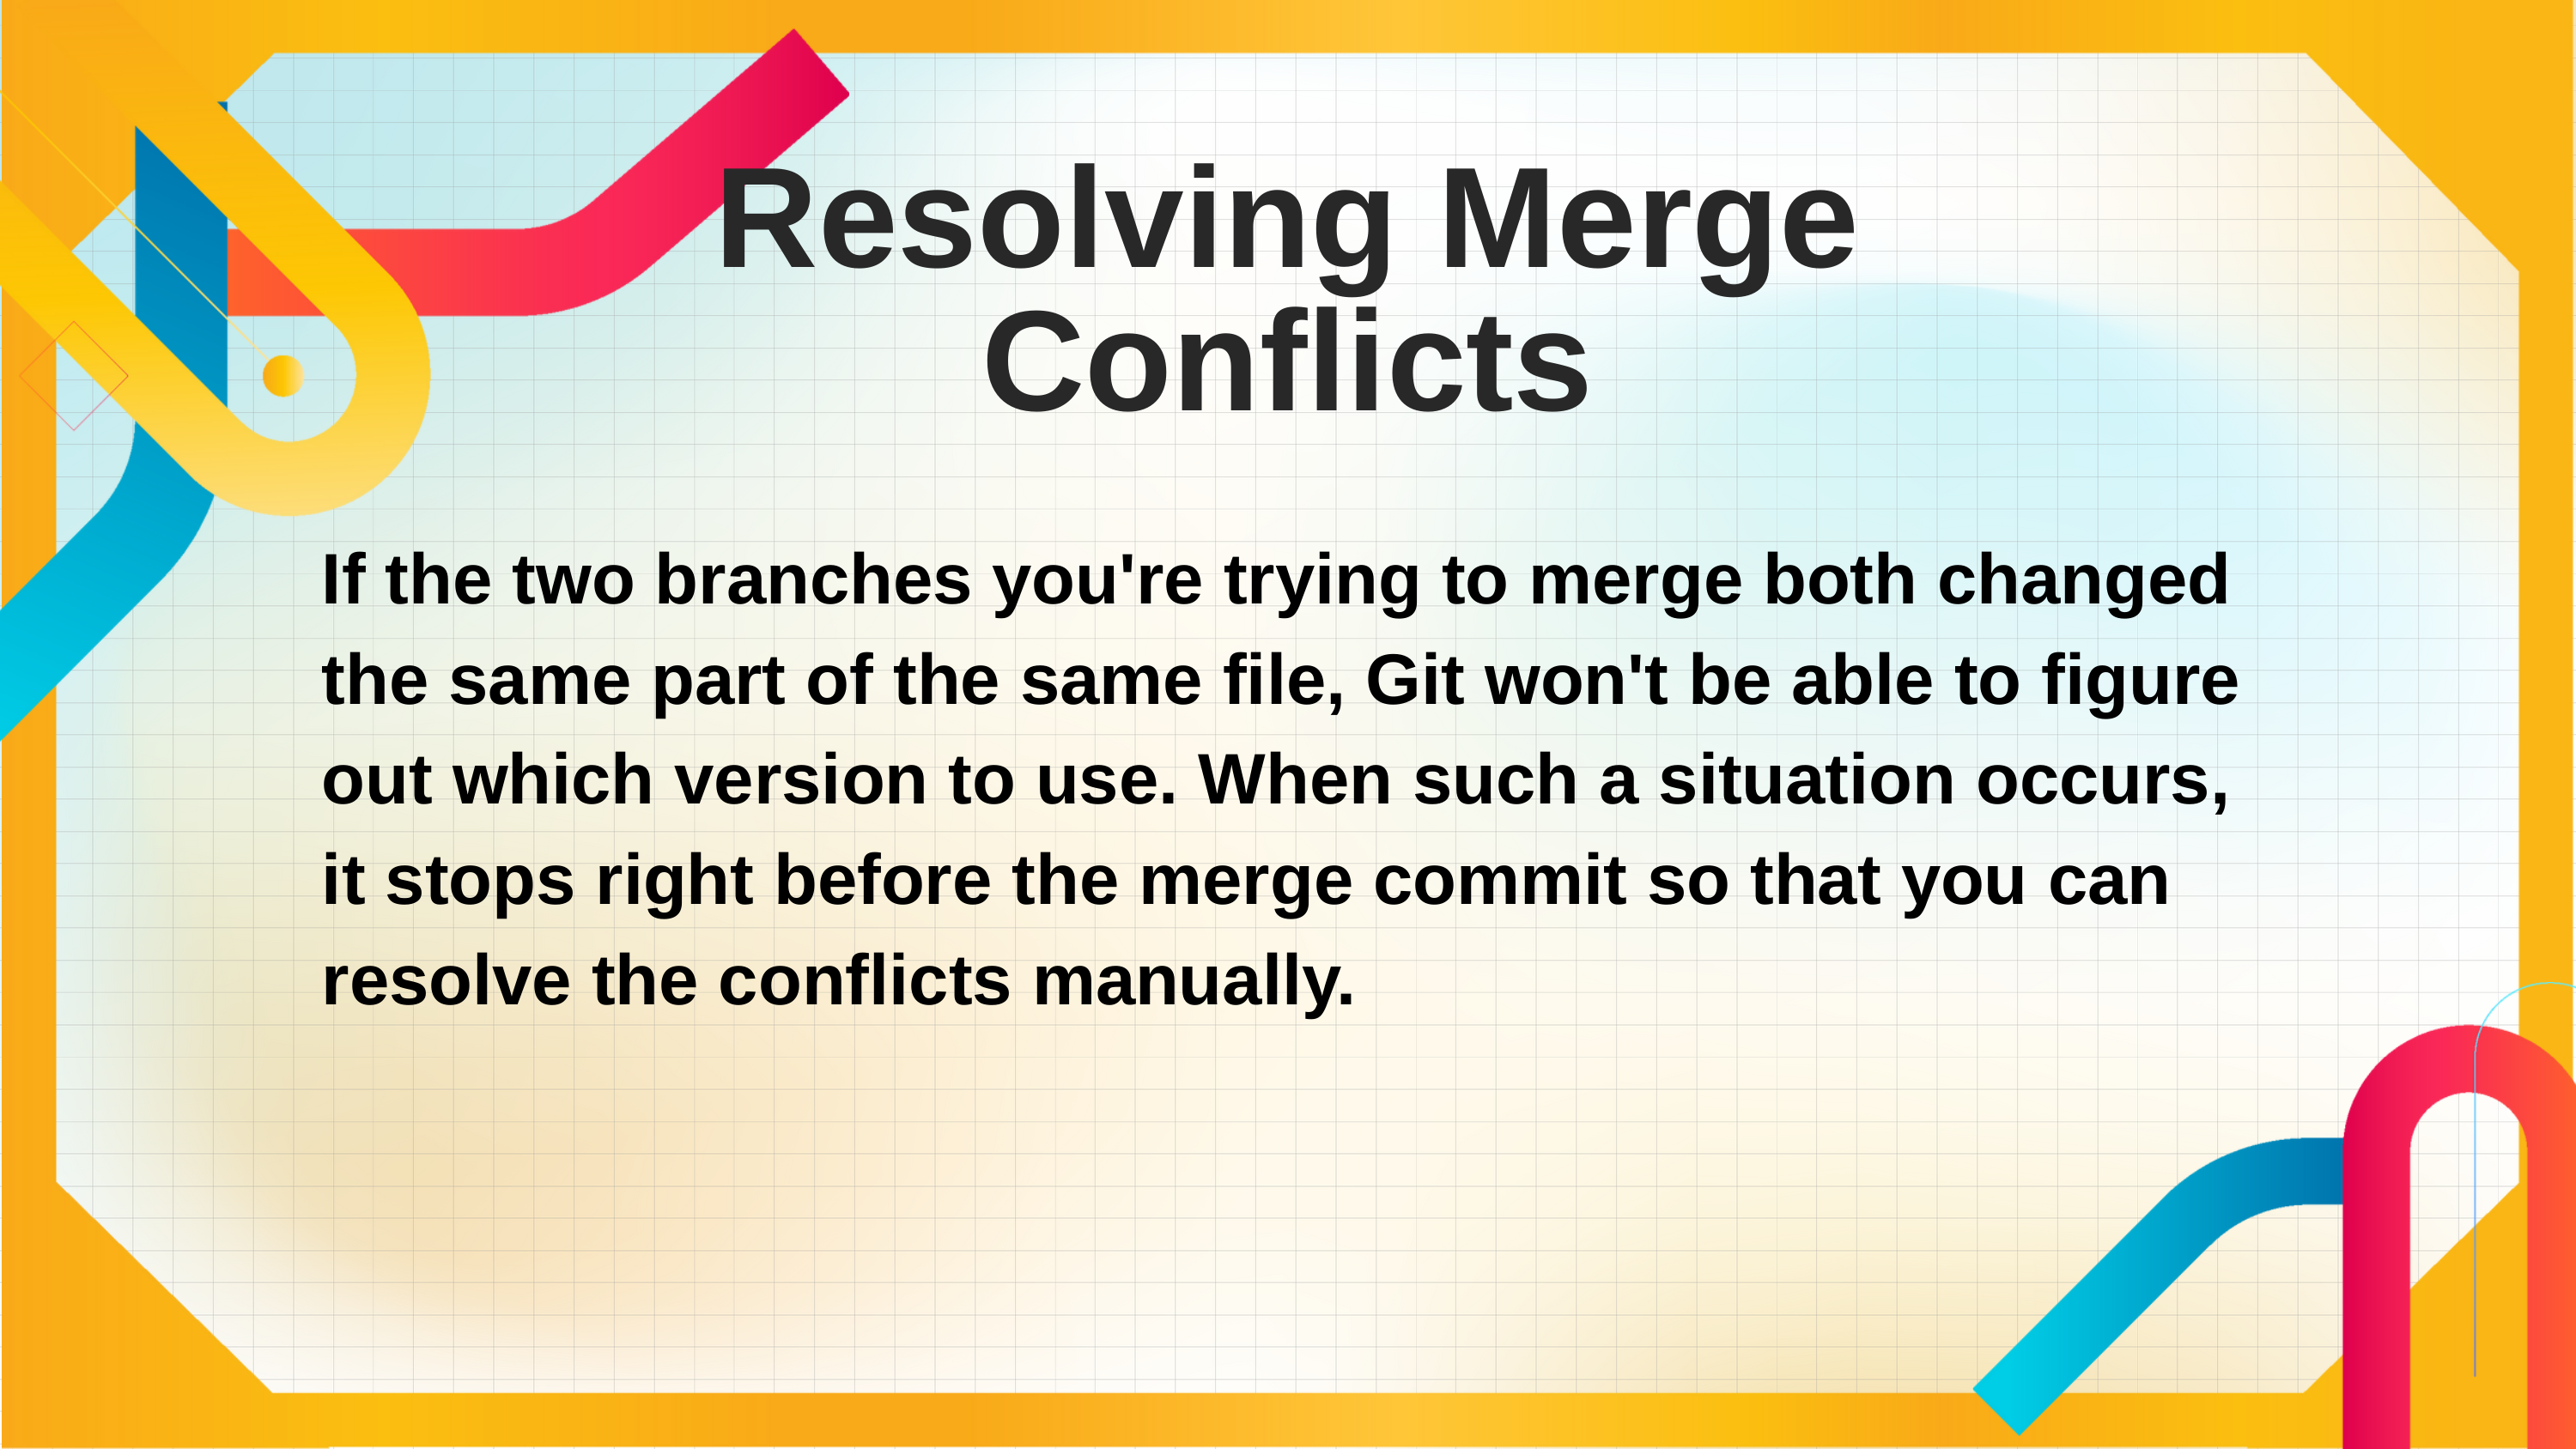

Resolving Merge Conflicts
If the two branches you're trying to merge both changed the same part of the same file, Git won't be able to figure out which version to use. When such a situation occurs, it stops right before the merge commit so that you can resolve the conflicts manually.